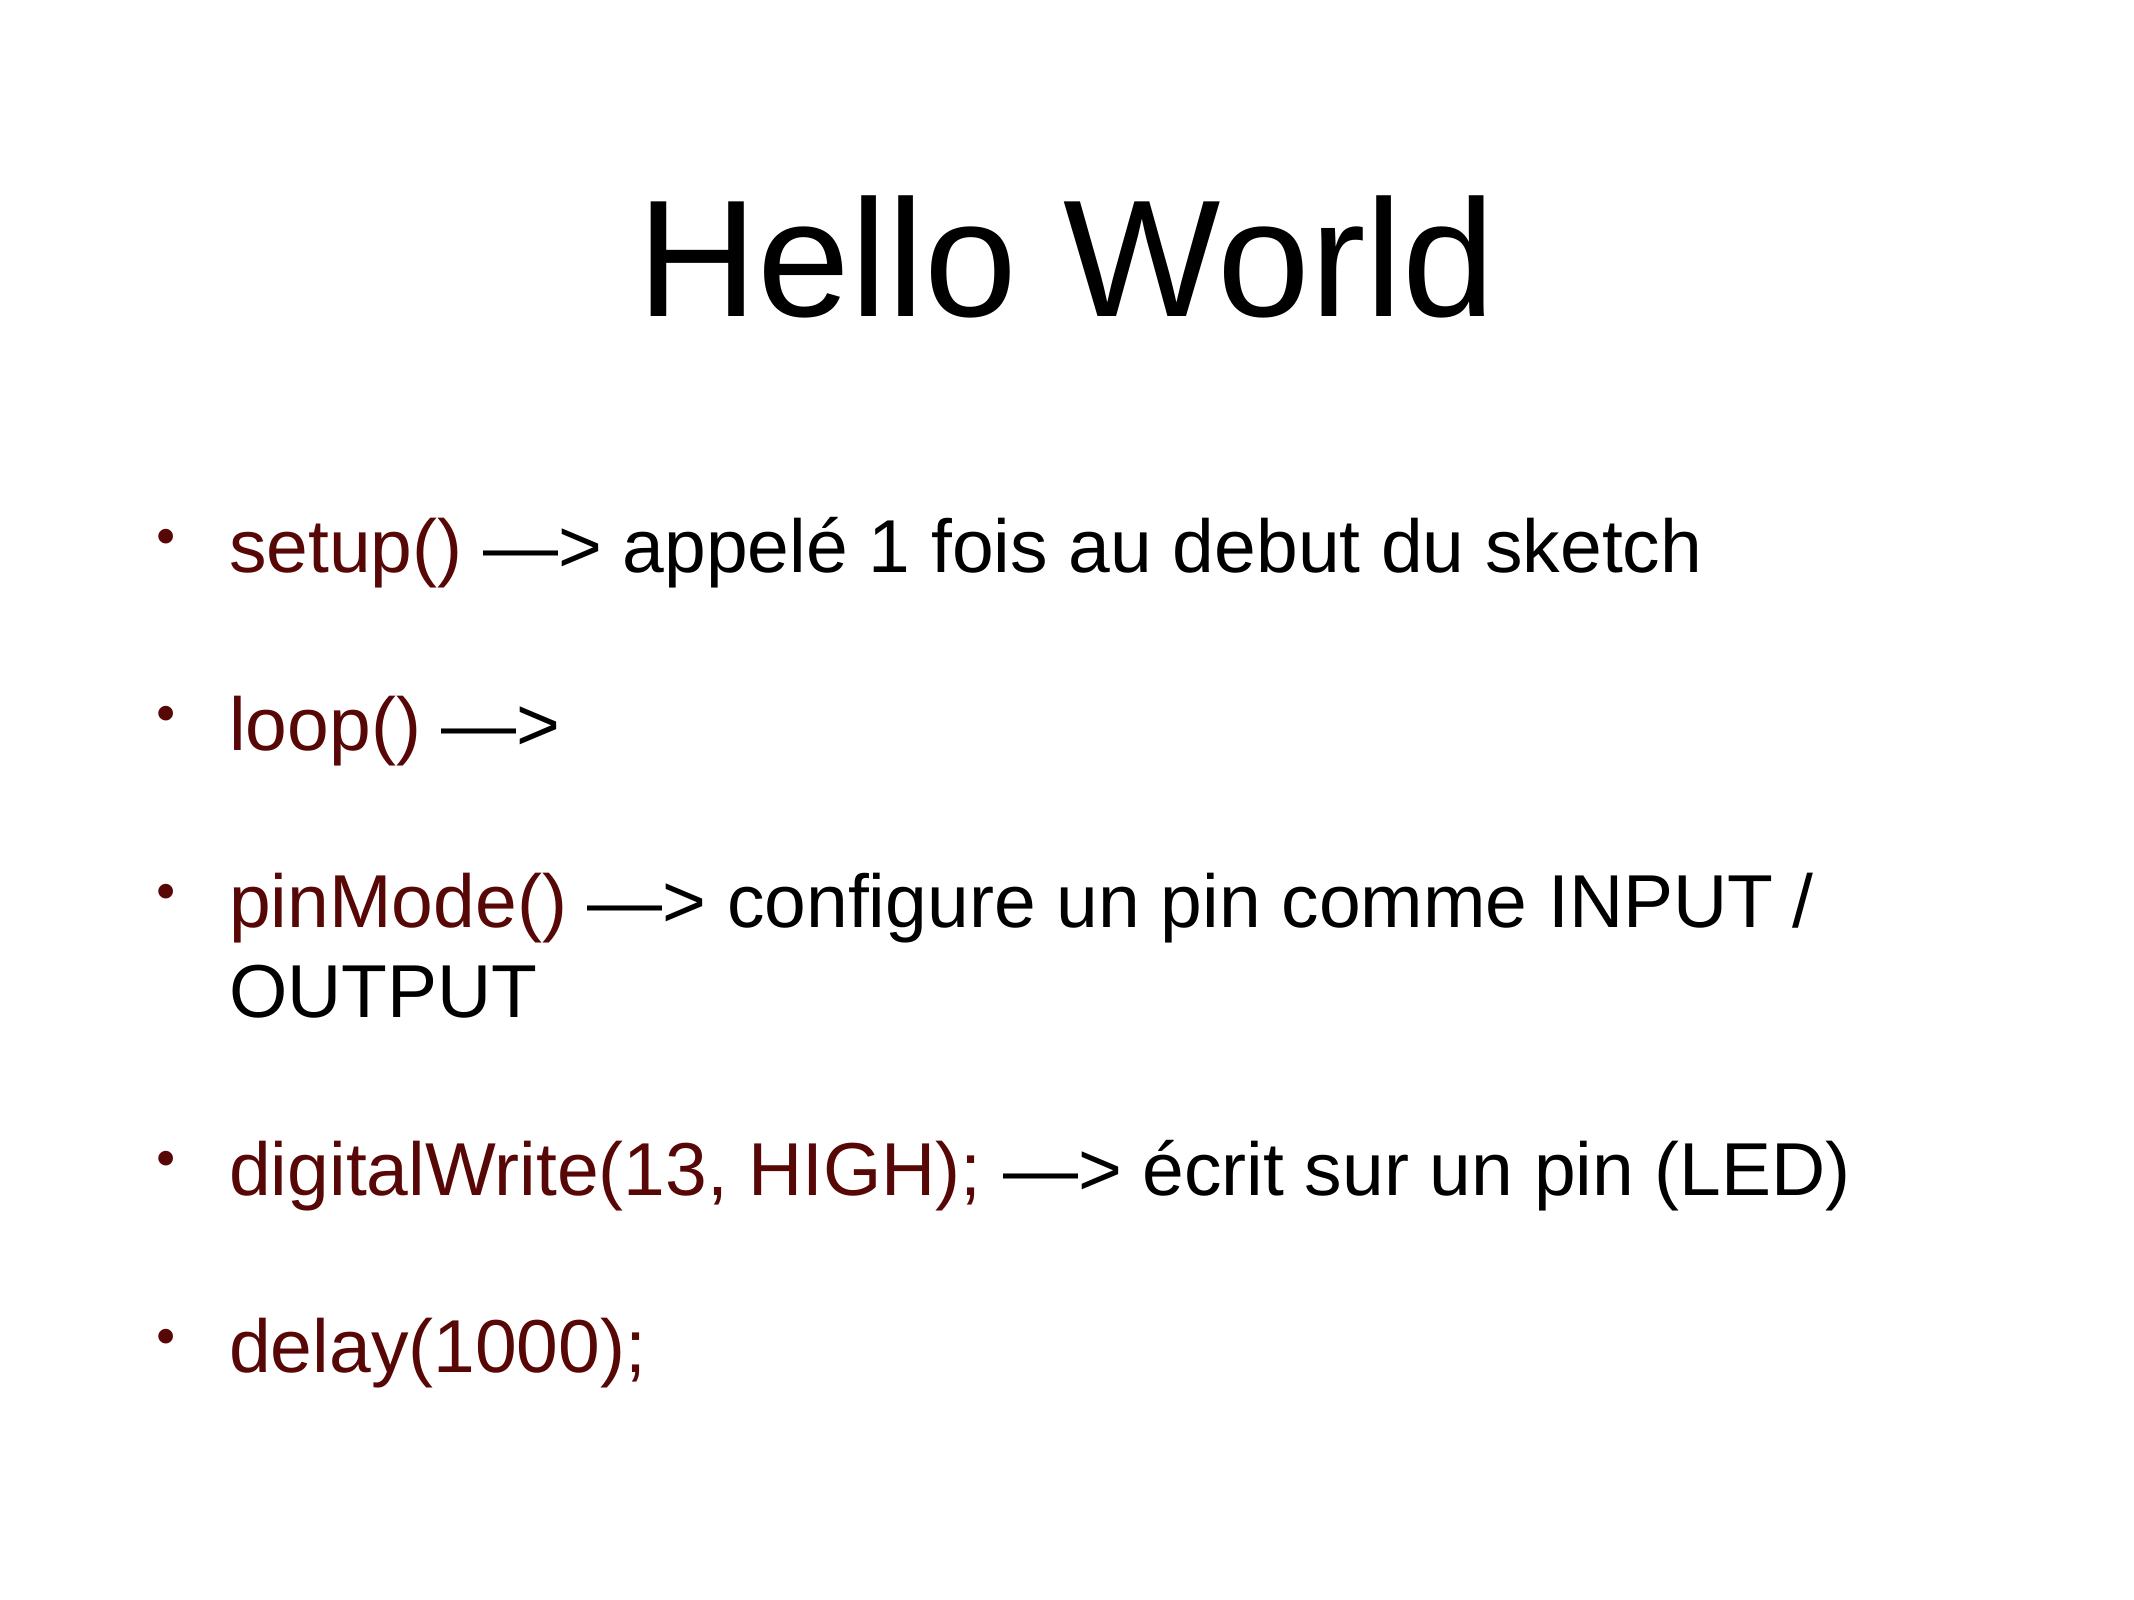

# Hello World
setup() —> appelé 1 fois au debut du sketch
loop() —>
pinMode() —> configure un pin comme INPUT / OUTPUT
digitalWrite(13, HIGH); —> écrit sur un pin (LED)
delay(1000);